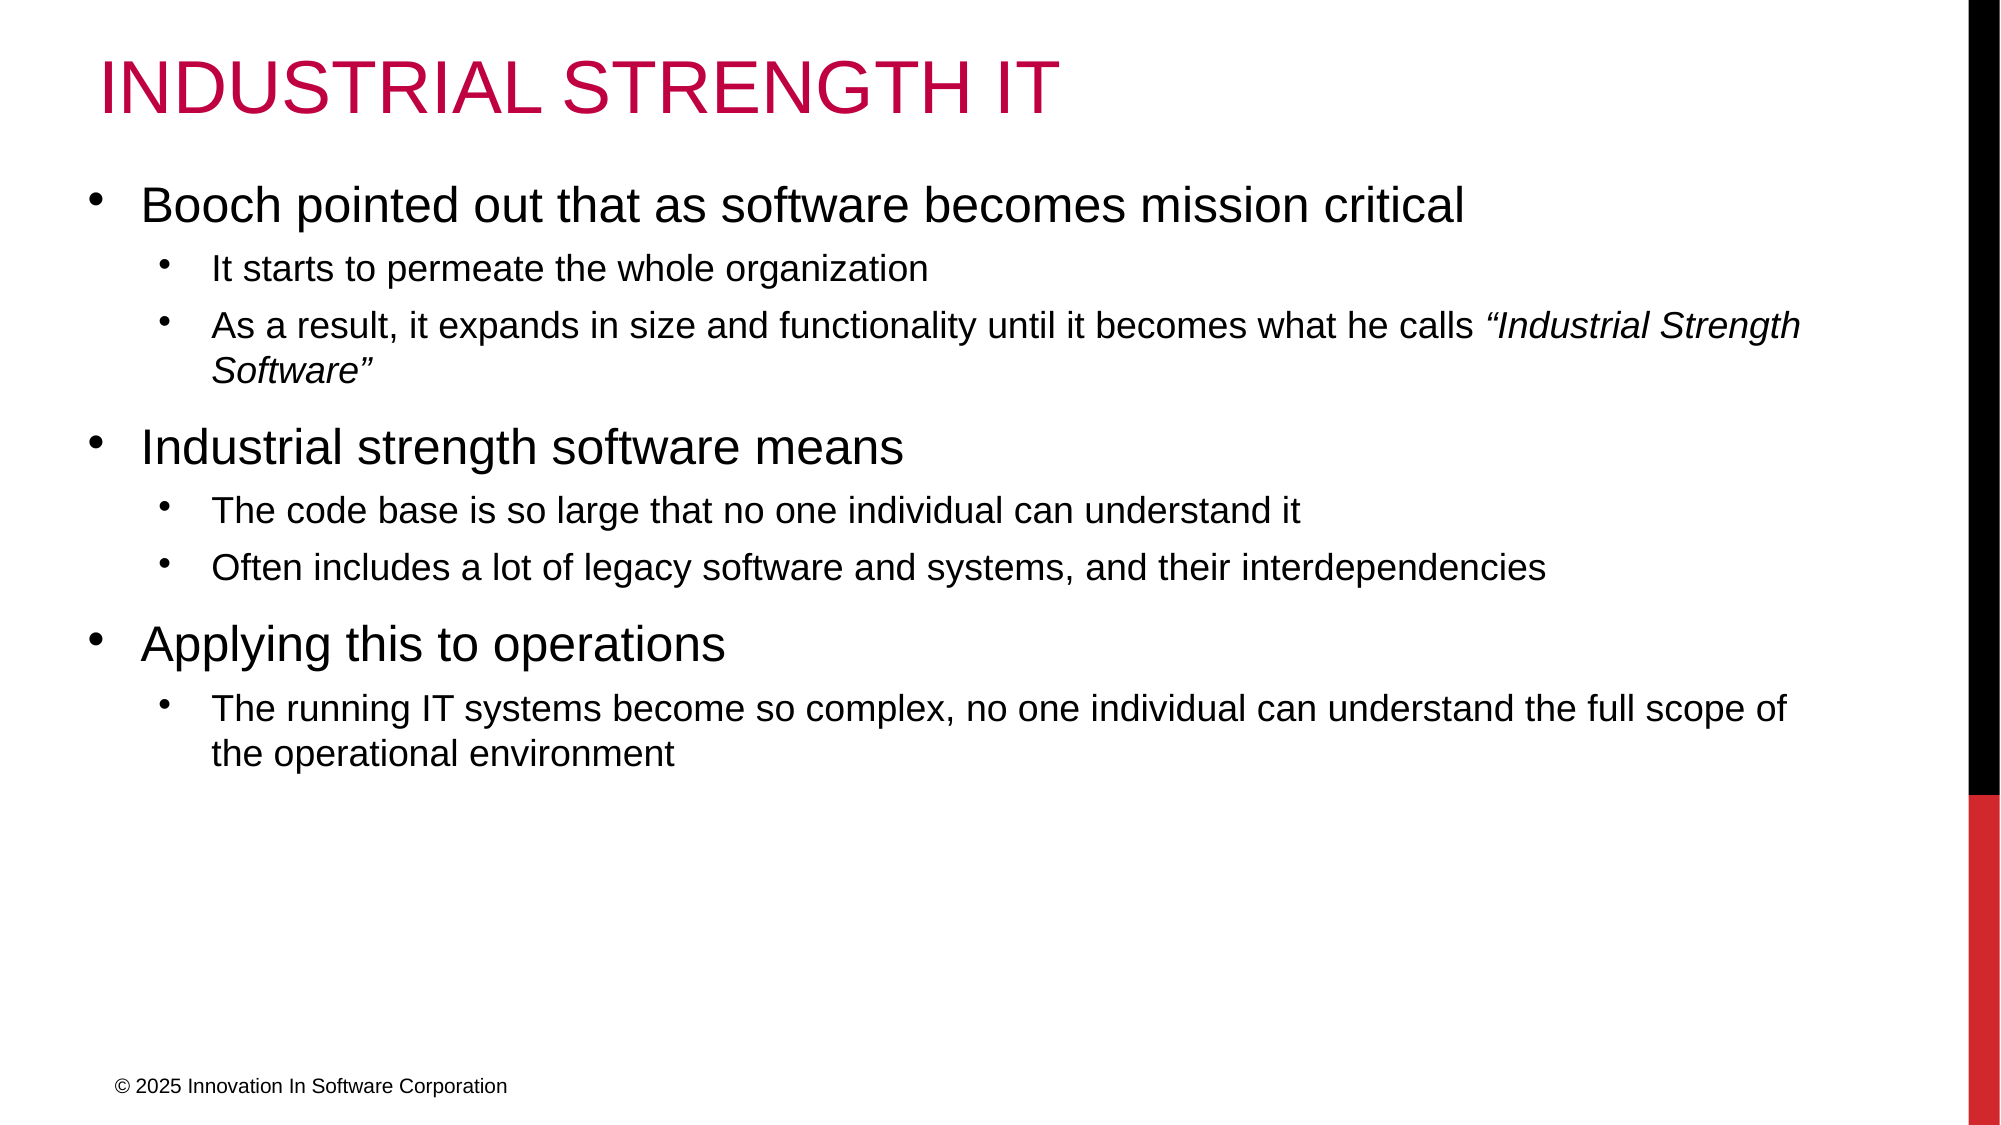

# Industrial strength IT
Booch pointed out that as software becomes mission critical
It starts to permeate the whole organization
As a result, it expands in size and functionality until it becomes what he calls “Industrial Strength Software”
Industrial strength software means
The code base is so large that no one individual can understand it
Often includes a lot of legacy software and systems, and their interdependencies
Applying this to operations
The running IT systems become so complex, no one individual can understand the full scope of the operational environment

© 2025 Innovation In Software Corporation